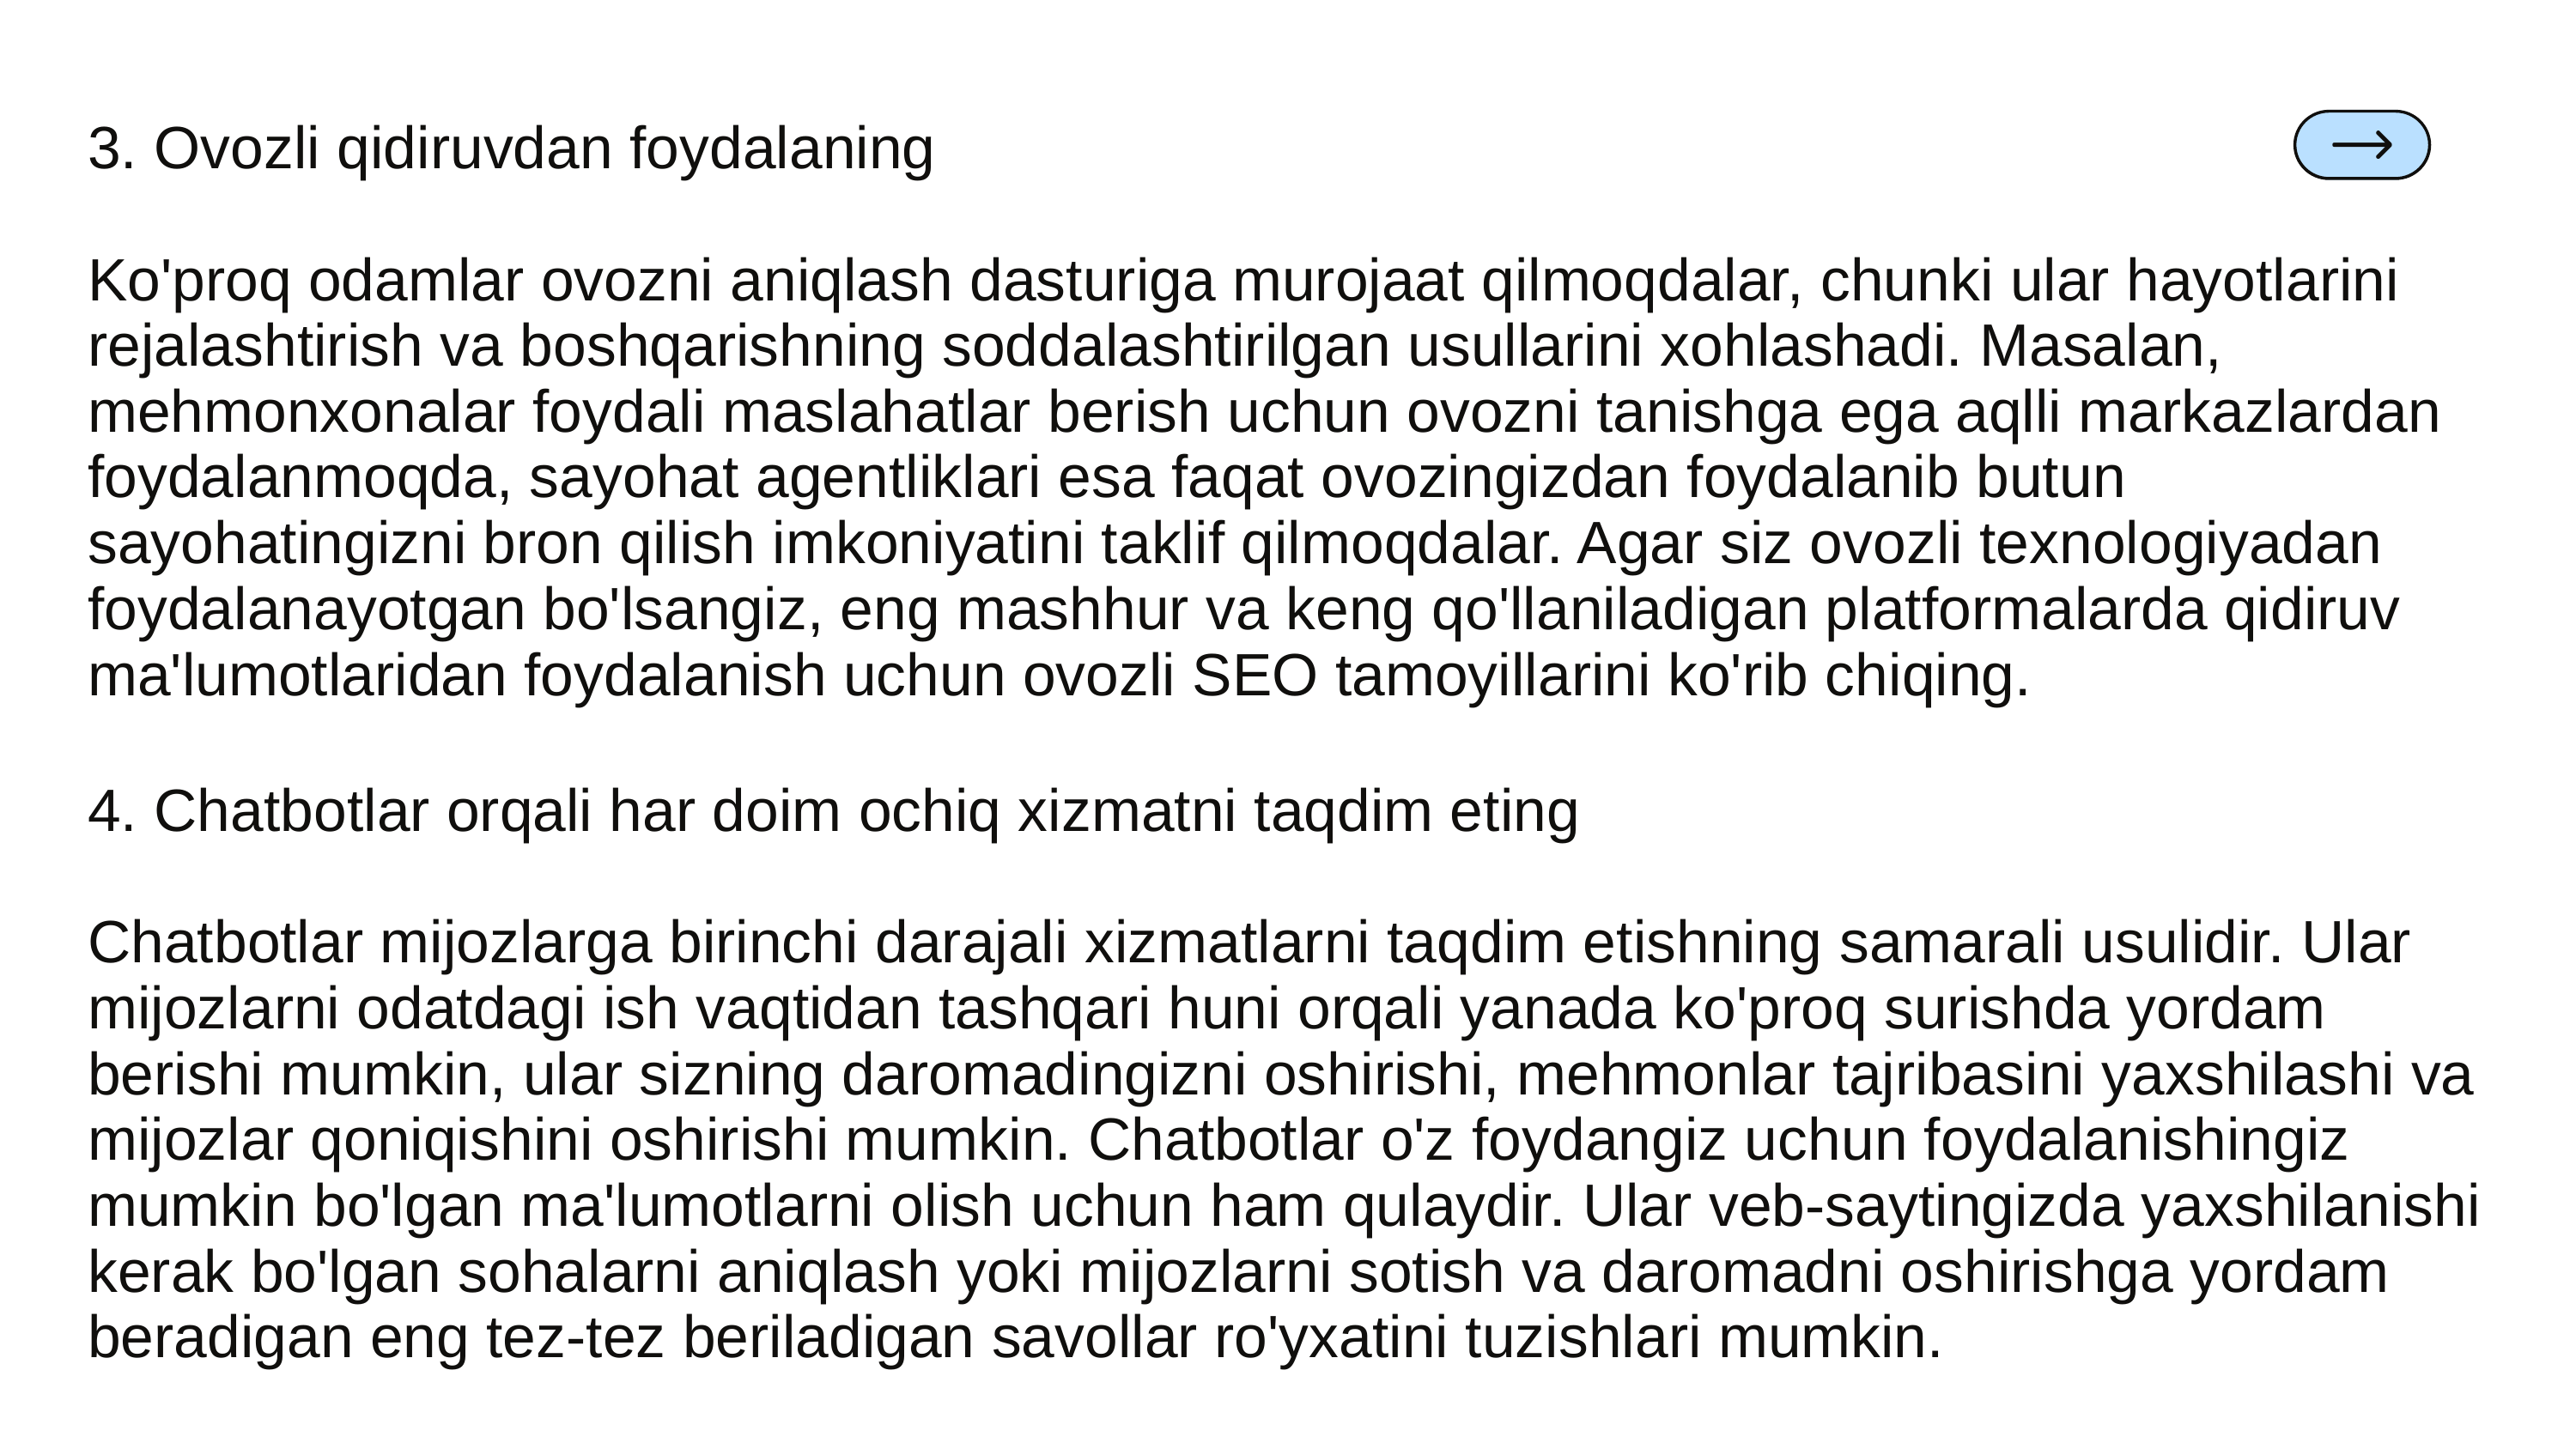

3. Ovozli qidiruvdan foydalaning

Ko'proq odamlar ovozni aniqlash dasturiga murojaat qilmoqdalar, chunki ular hayotlarini rejalashtirish va boshqarishning soddalashtirilgan usullarini xohlashadi. Masalan, mehmonxonalar foydali maslahatlar berish uchun ovozni tanishga ega aqlli markazlardan foydalanmoqda, sayohat agentliklari esa faqat ovozingizdan foydalanib butun sayohatingizni bron qilish imkoniyatini taklif qilmoqdalar. Agar siz ovozli texnologiyadan foydalanayotgan bo'lsangiz, eng mashhur va keng qo'llaniladigan platformalarda qidiruv ma'lumotlaridan foydalanish uchun ovozli SEO tamoyillarini ko'rib chiqing.
4. Chatbotlar orqali har doim ochiq xizmatni taqdim eting

Chatbotlar mijozlarga birinchi darajali xizmatlarni taqdim etishning samarali usulidir. Ular mijozlarni odatdagi ish vaqtidan tashqari huni orqali yanada ko'proq surishda yordam berishi mumkin, ular sizning daromadingizni oshirishi, mehmonlar tajribasini yaxshilashi va mijozlar qoniqishini oshirishi mumkin. Chatbotlar o'z foydangiz uchun foydalanishingiz mumkin bo'lgan ma'lumotlarni olish uchun ham qulaydir. Ular veb-saytingizda yaxshilanishi kerak bo'lgan sohalarni aniqlash yoki mijozlarni sotish va daromadni oshirishga yordam beradigan eng tez-tez beriladigan savollar ro'yxatini tuzishlari mumkin.